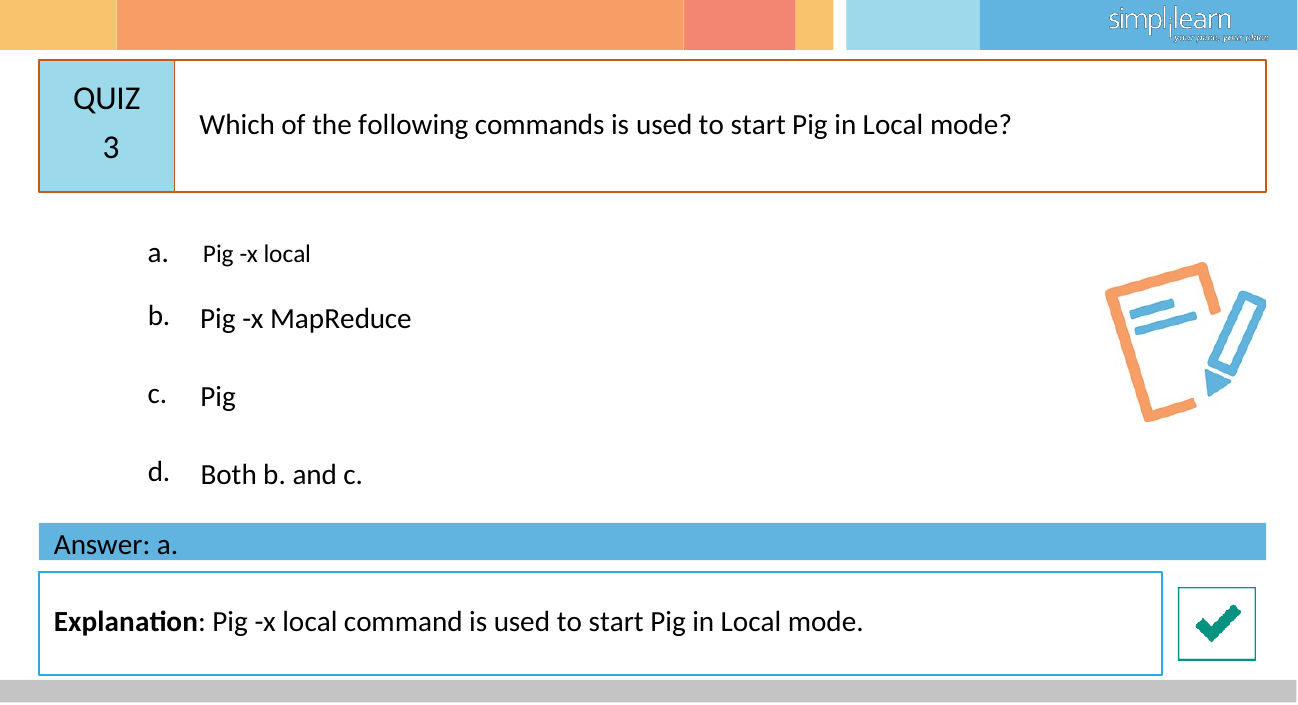

# QUIZ
Which of the following commands is used to start Pig in Local mode?
3
a.	Pig -x local

b.
Pig -x MapReduce
c.
Pig
d.
Both b. and c.
Answer: a.

Explanation: Pig -x local command is used to start Pig in Local mode.